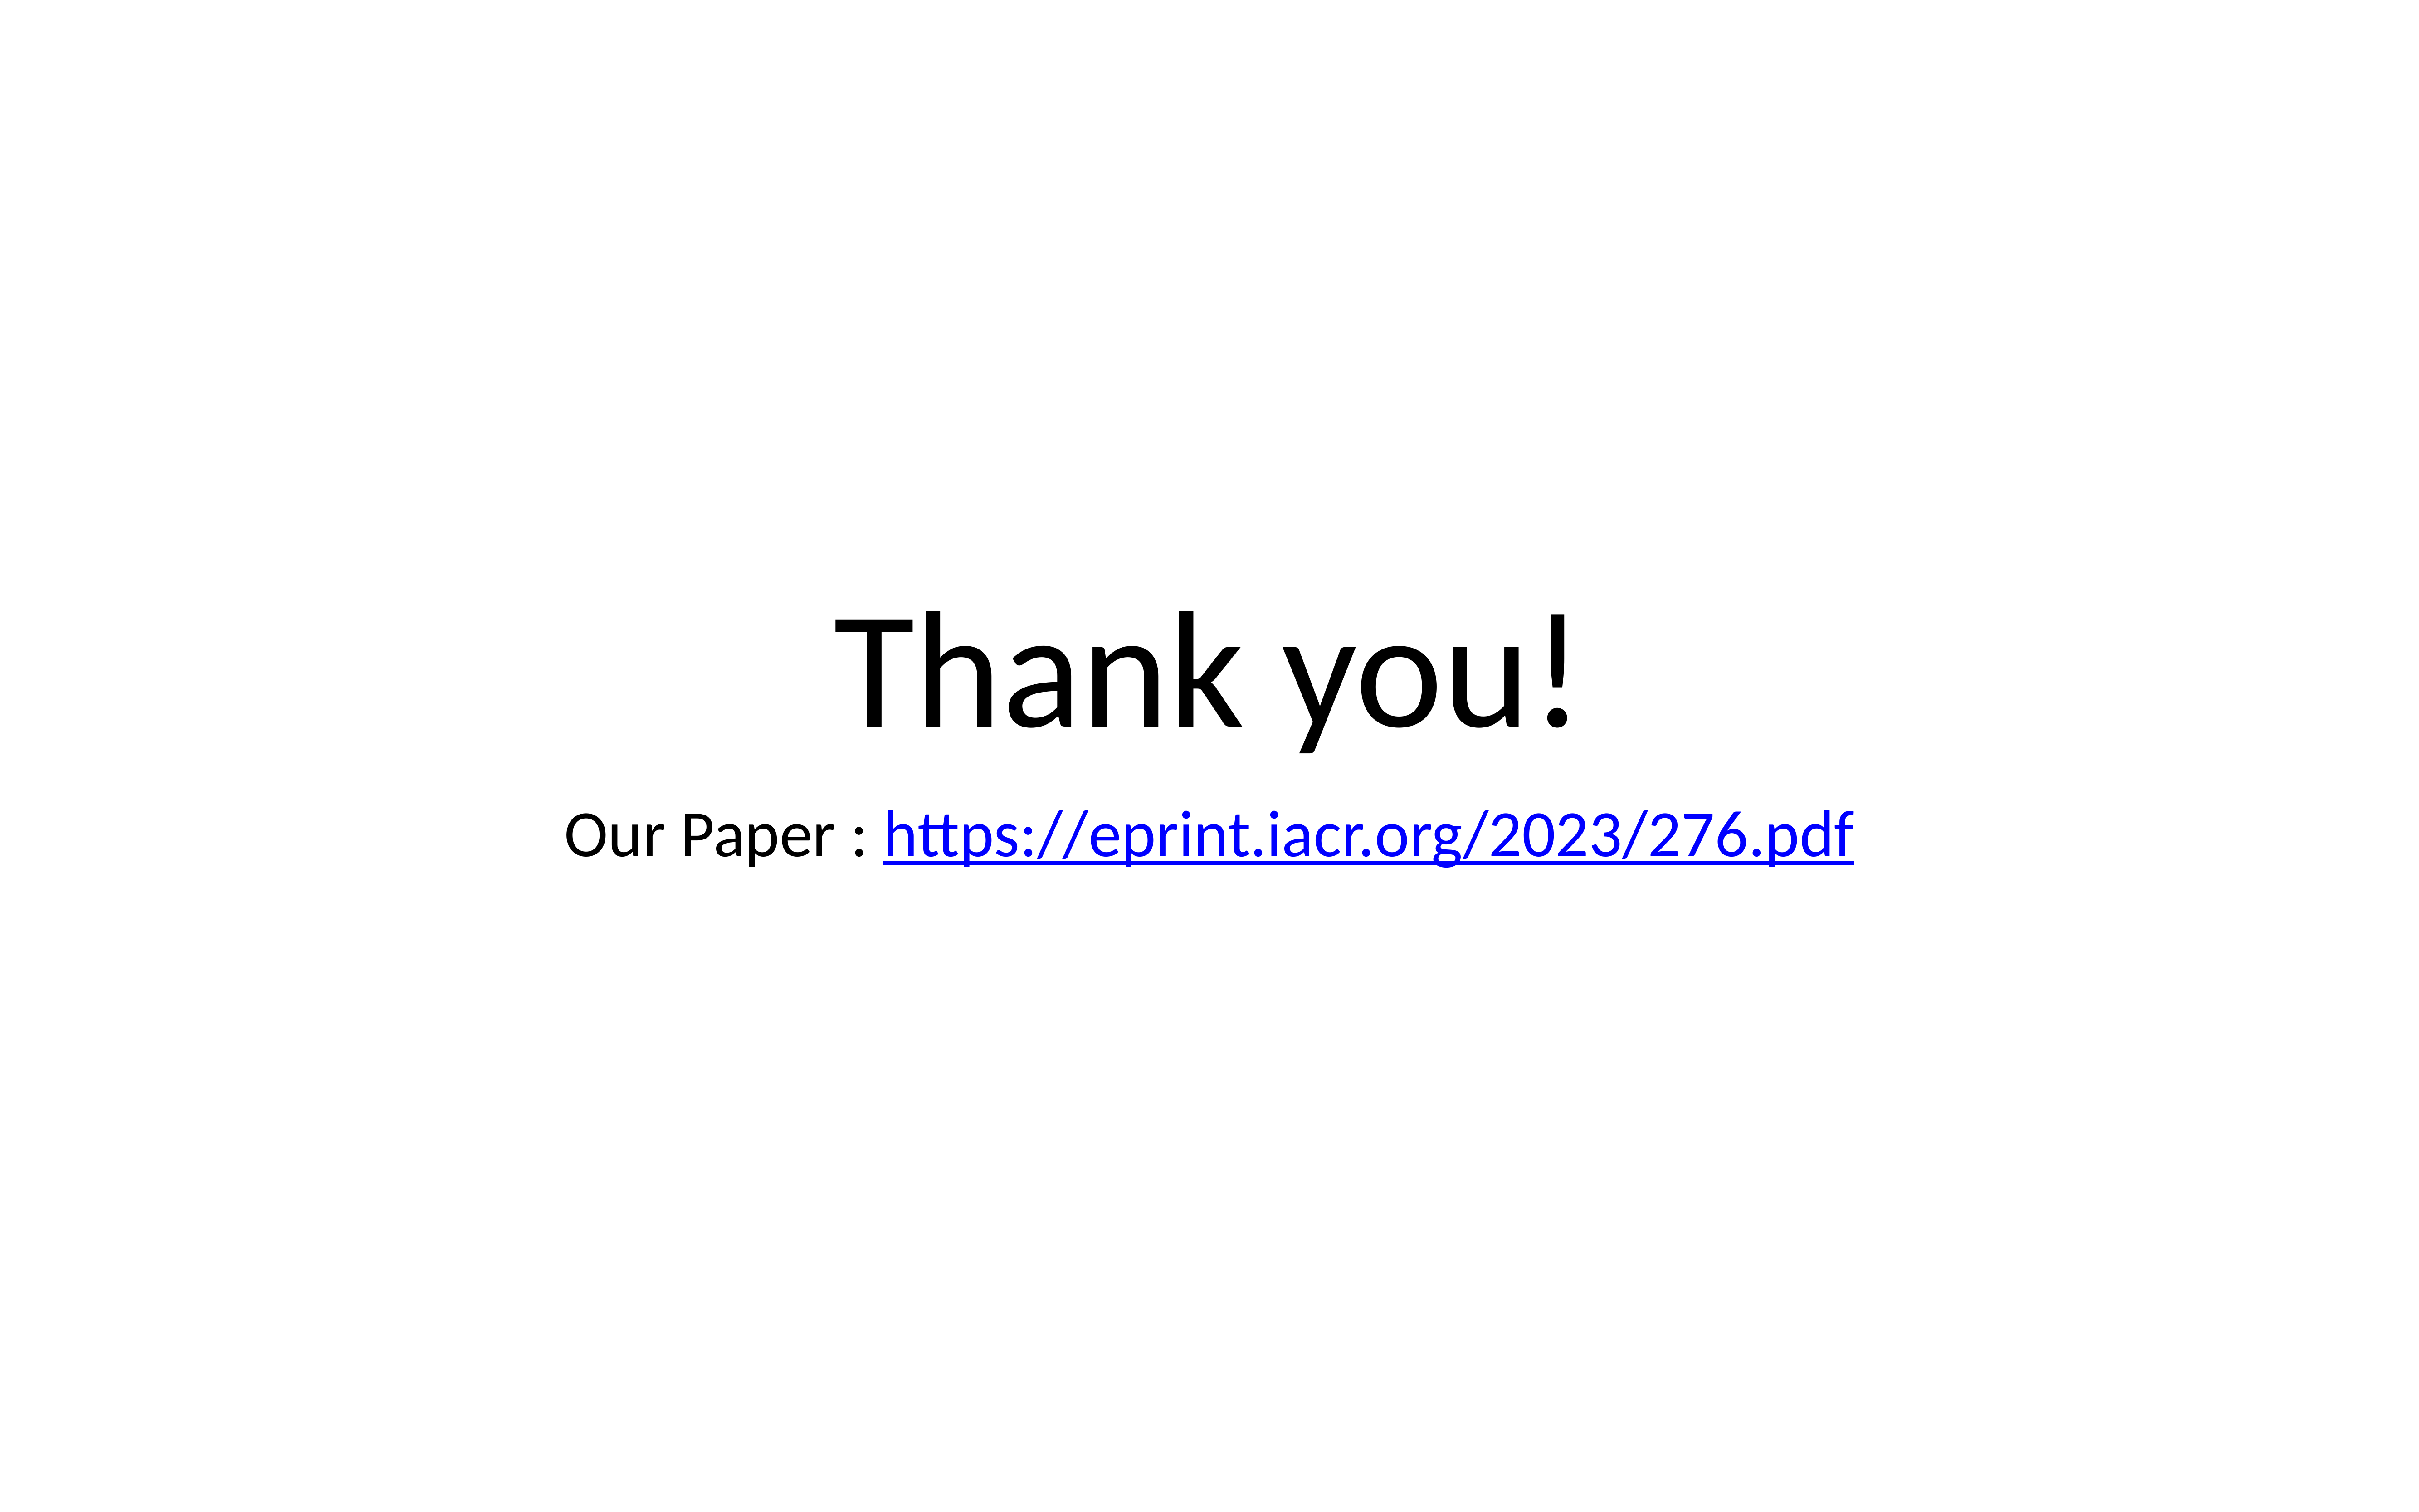

# Thank you!
Our Paper : https://eprint.iacr.org/2023/276.pdf